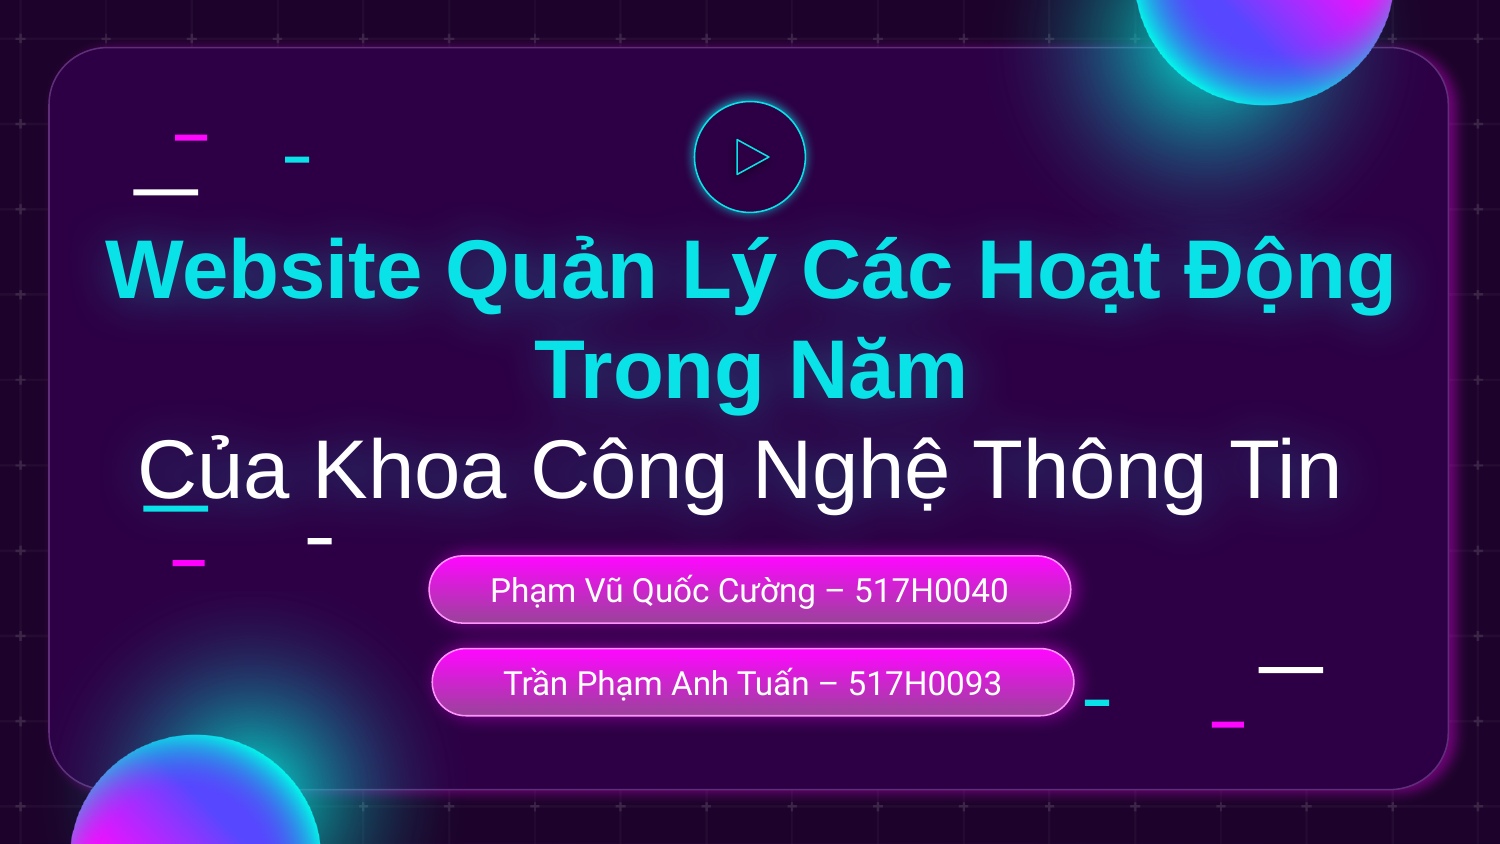

# Website Quản Lý Các Hoạt Động Trong Năm
Của Khoa Công Nghệ Thông Tin
Phạm Vũ Quốc Cường – 517H0040
Trần Phạm Anh Tuấn – 517H0093